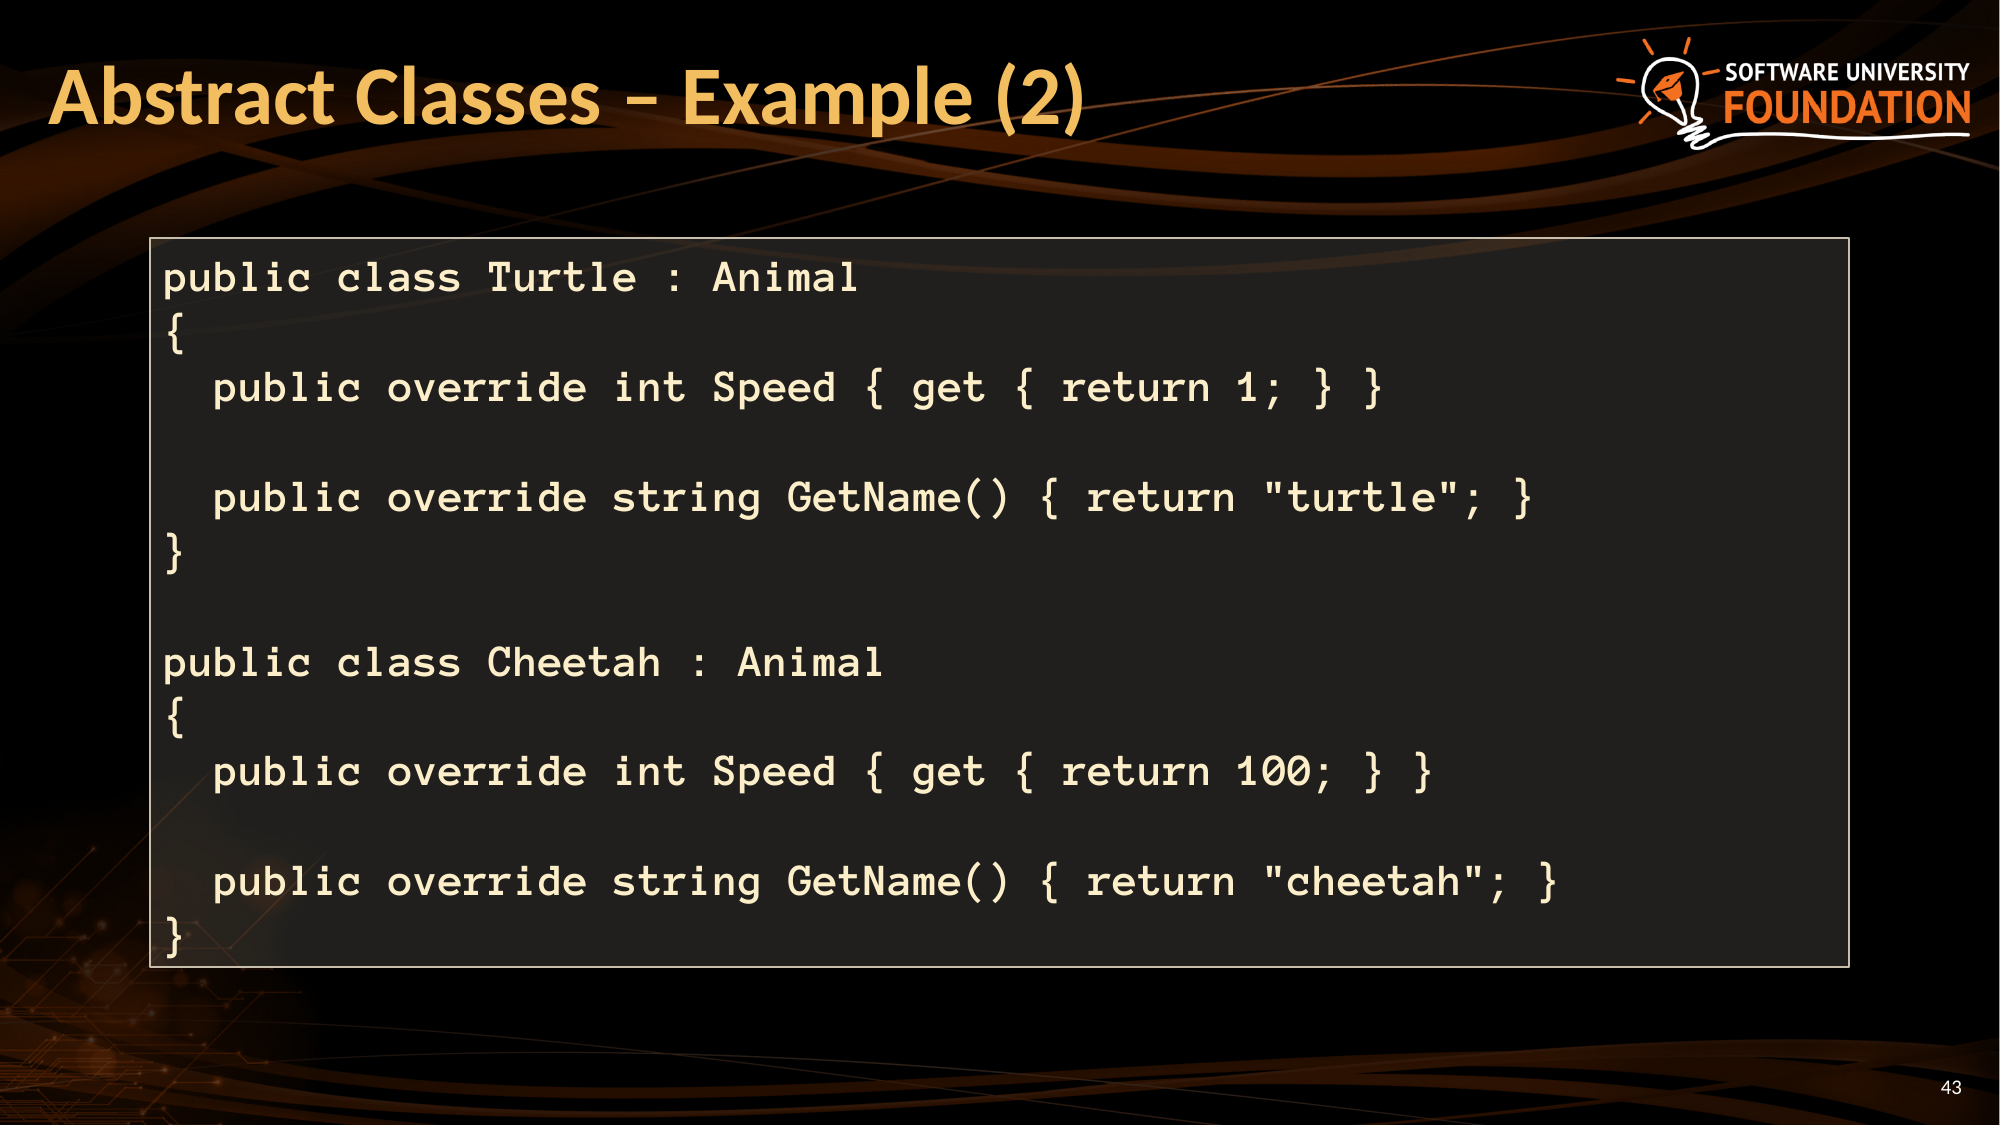

# Abstract Classes – Example (2)
public class Turtle : Animal
{
  public override int Speed { get { return 1; } }

  public override string GetName() { return "turtle"; }
}

public class Cheetah : Animal
{
  public override int Speed { get { return 100; } }

  public override string GetName() { return "cheetah"; }
}
43